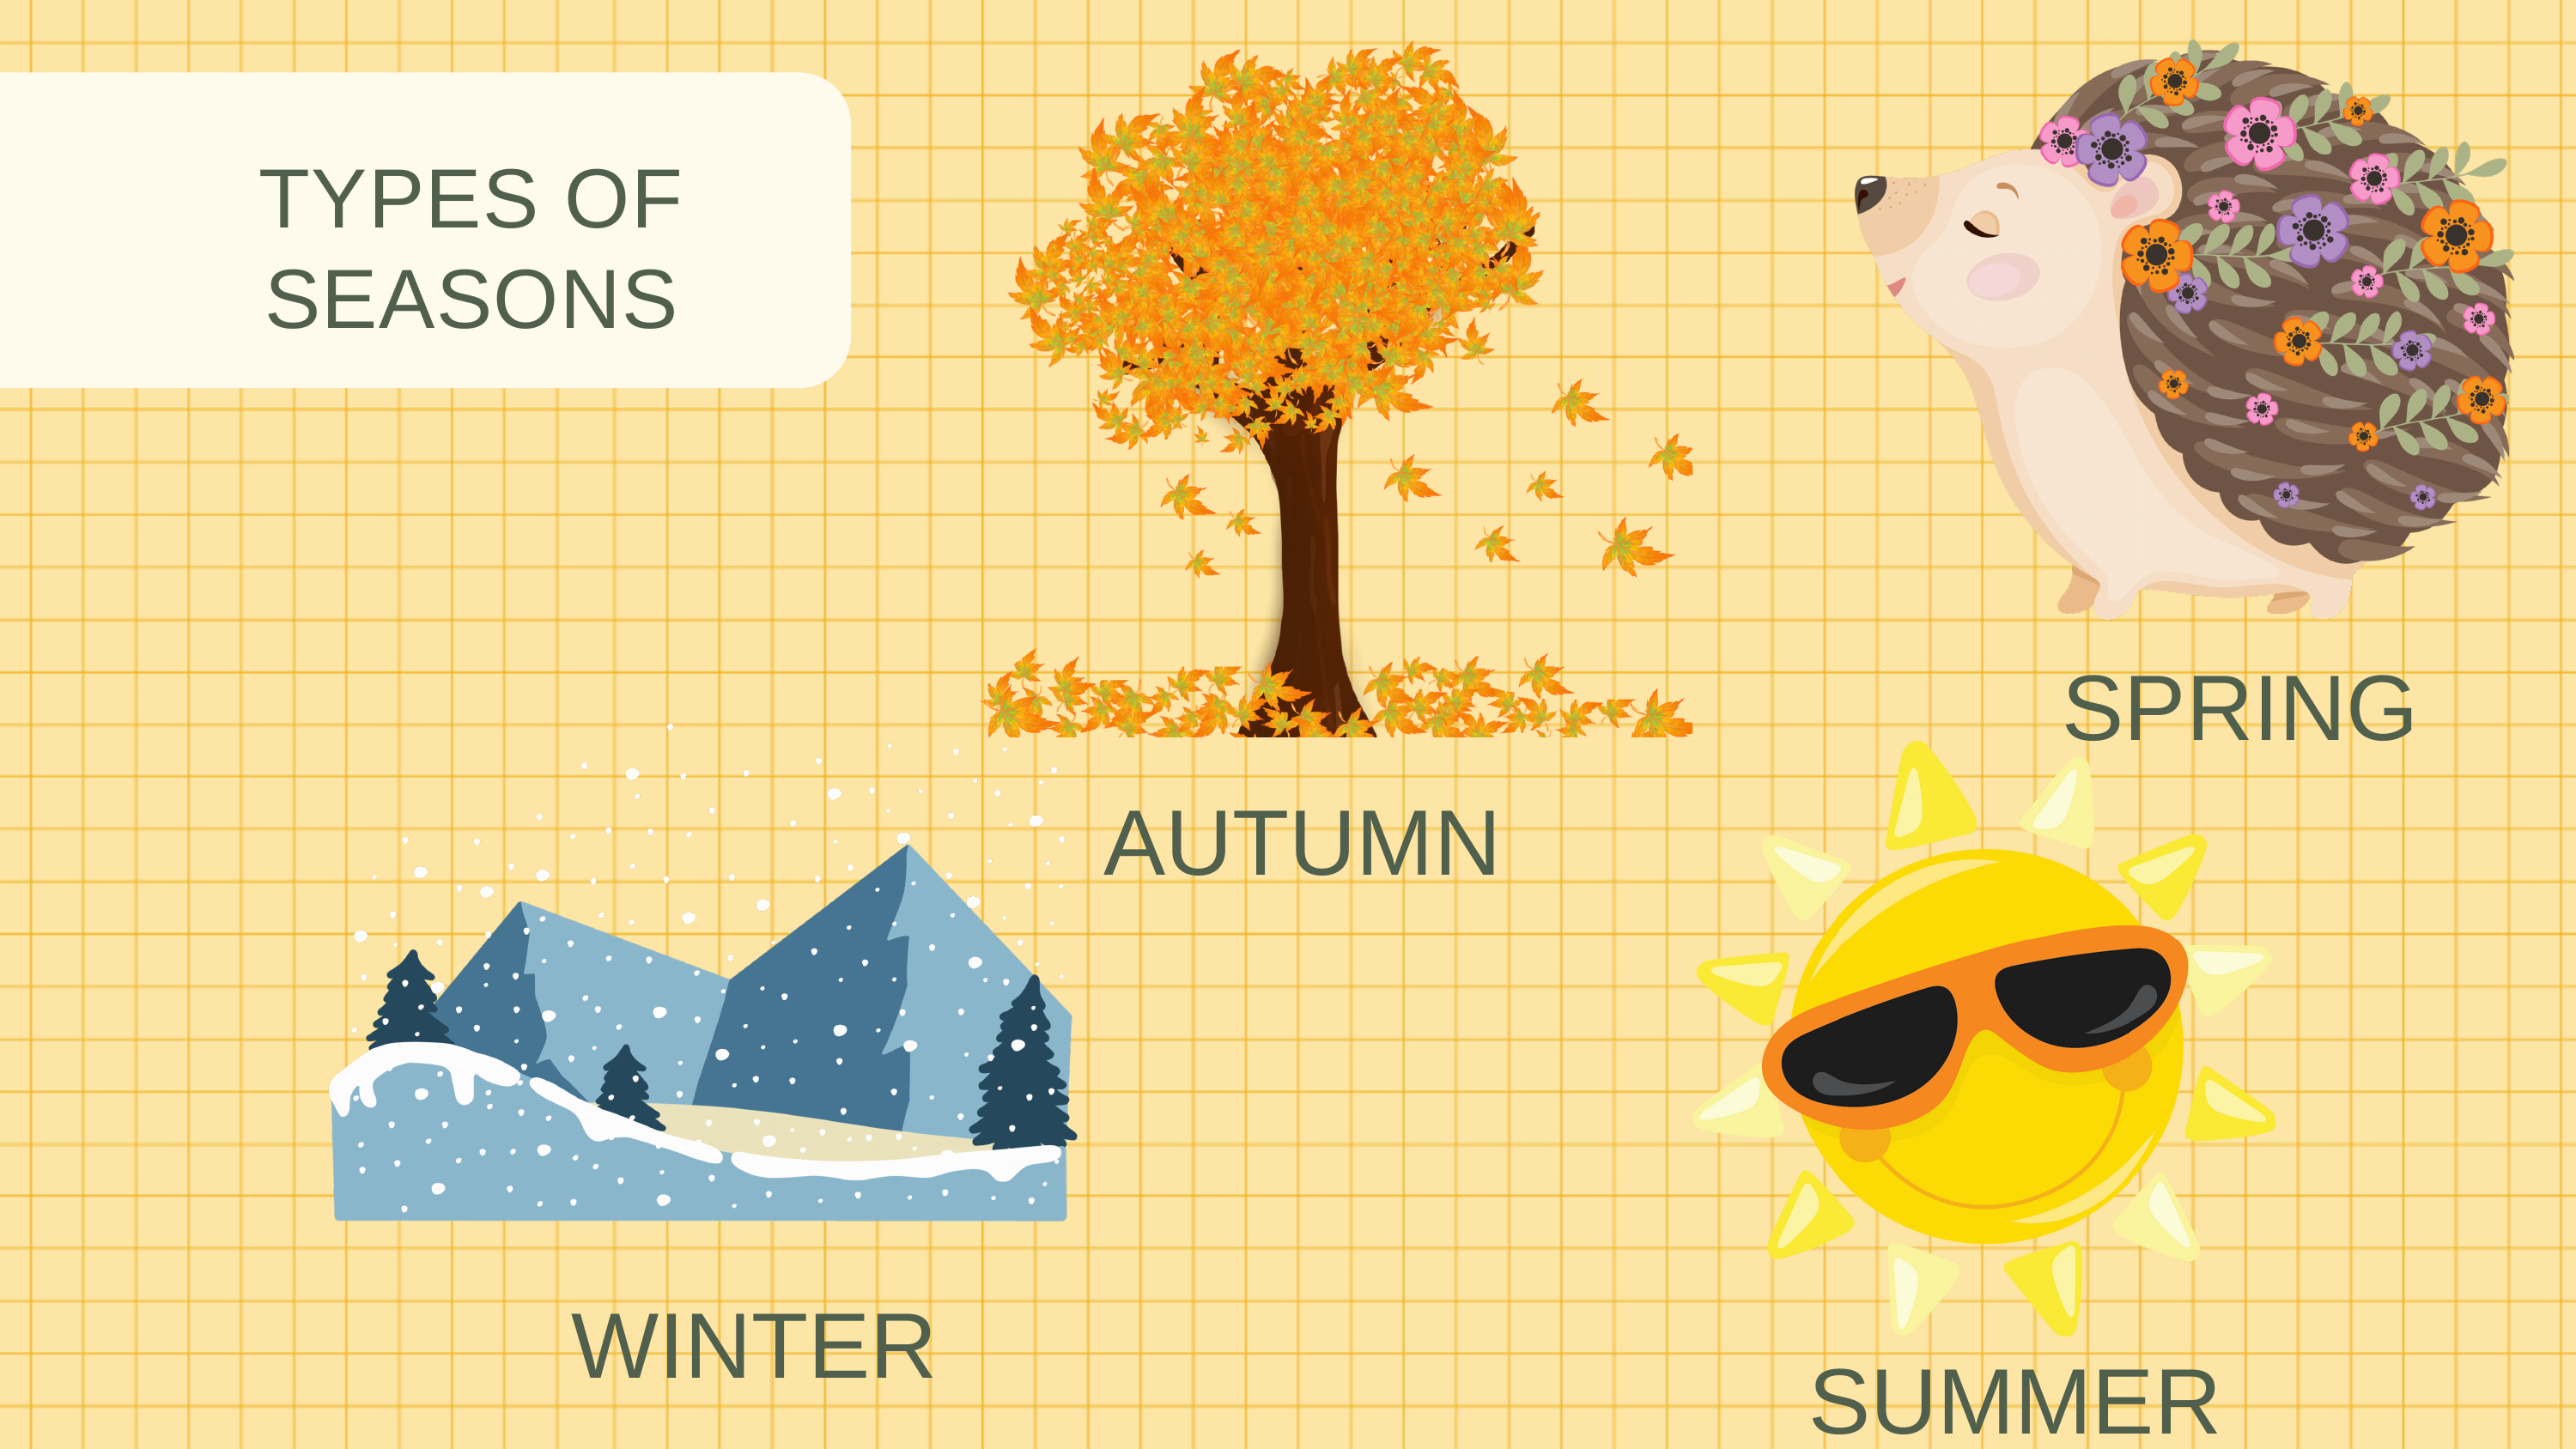

TYPES OF SEASONS
SPRING

AUTUMN
WINTER
SUMMER